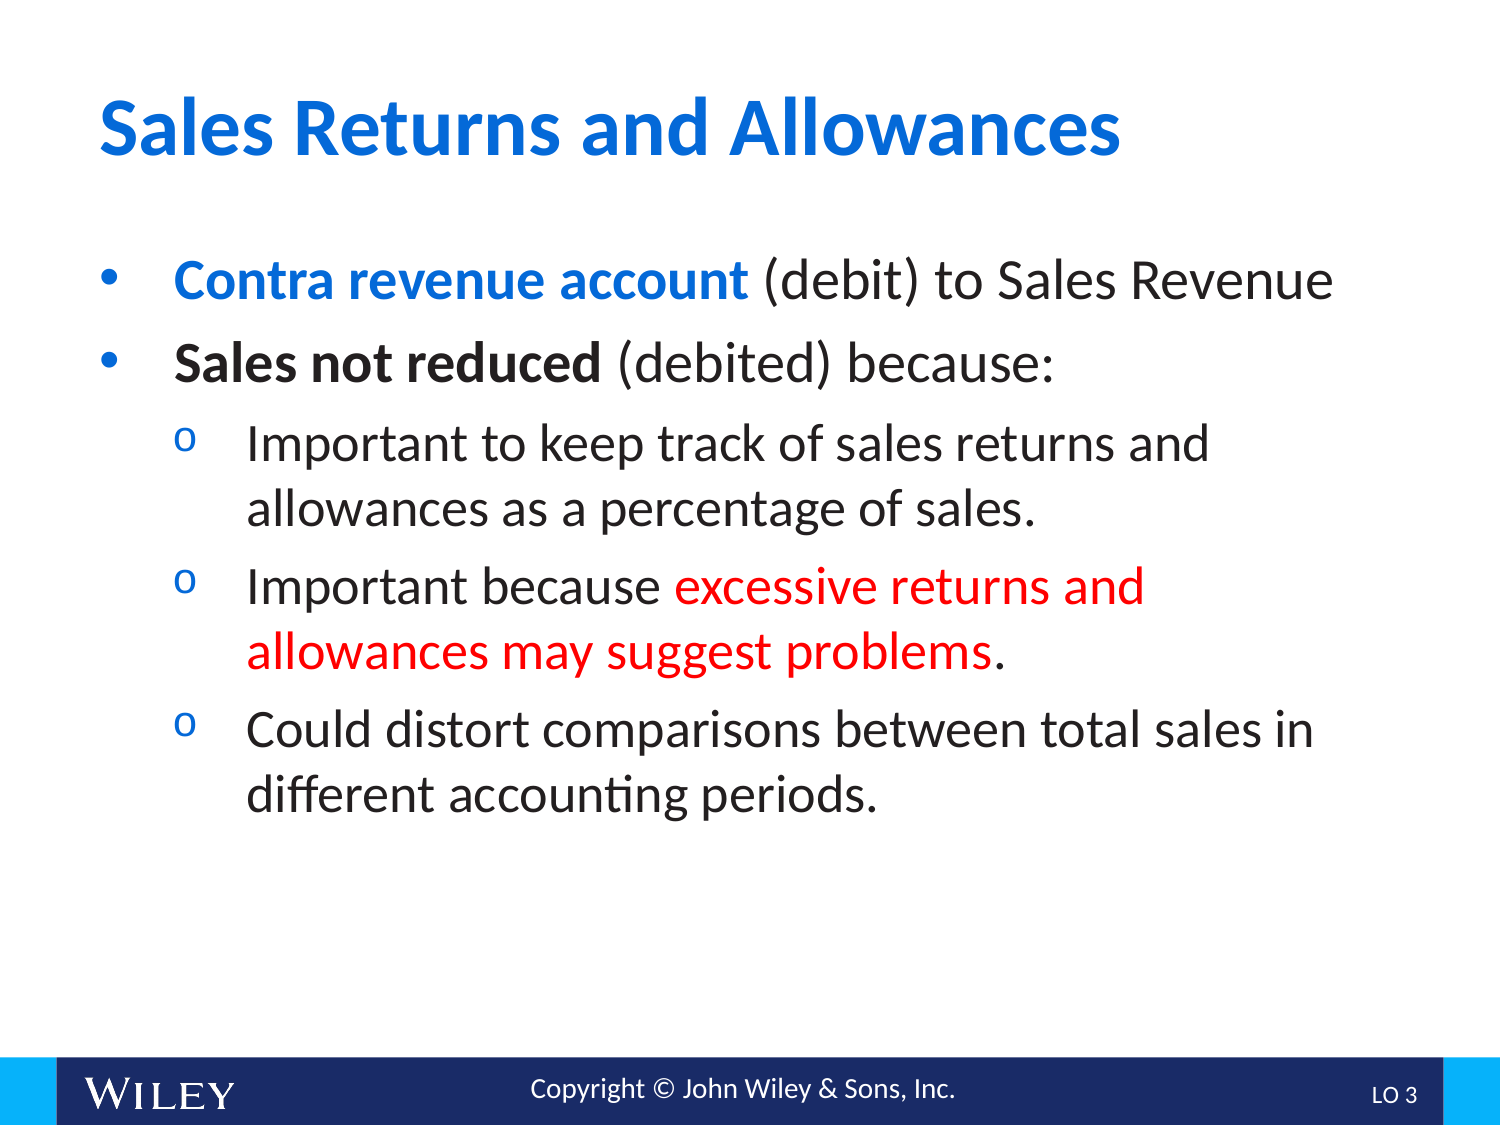

# Sales Returns and Allowances
Contra revenue account (debit) to Sales Revenue
Sales not reduced (debited) because:
Important to keep track of sales returns and allowances as a percentage of sales.
Important because excessive returns and allowances may suggest problems.
Could distort comparisons between total sales in different accounting periods.
L O 3